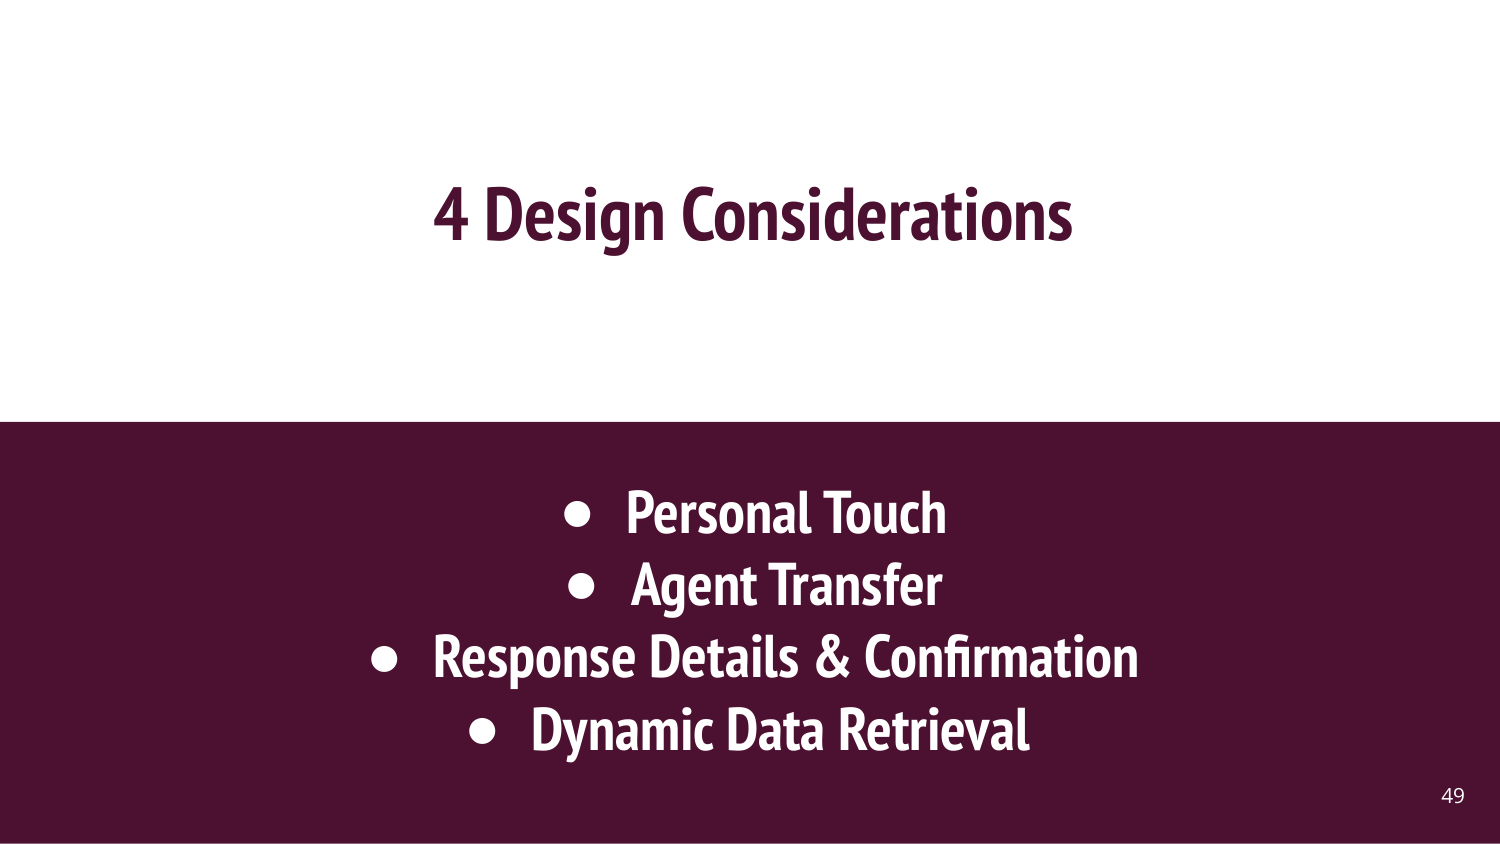

# 4 Design Considerations
Personal Touch
Agent Transfer
Response Details & Confirmation
Dynamic Data Retrieval

49